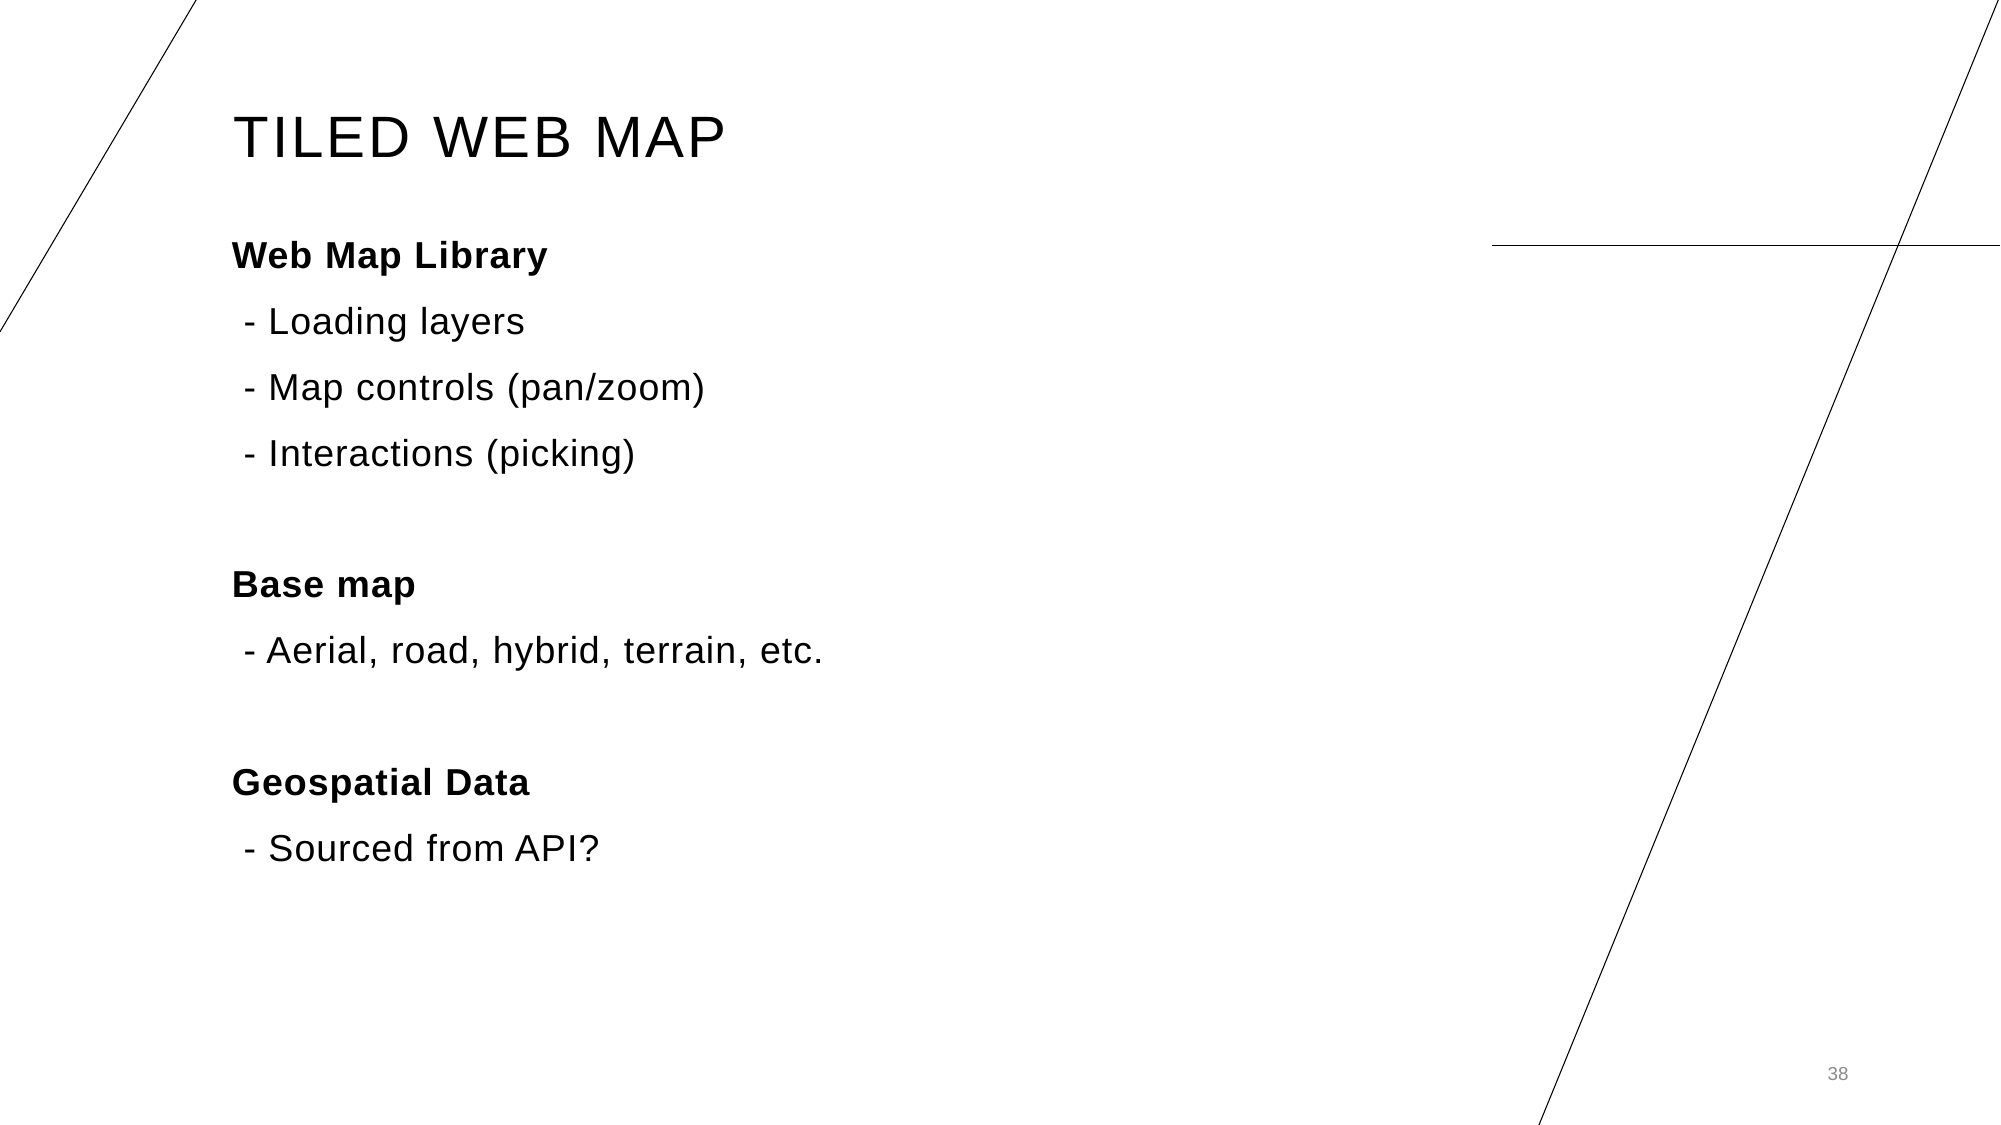

# TILED WEB MAP
Web Map Library
 - Loading layers
 - Map controls (pan/zoom)
 - Interactions (picking)

Base map
 - Aerial, road, hybrid, terrain, etc.

Geospatial Data
 - Sourced from API?
38